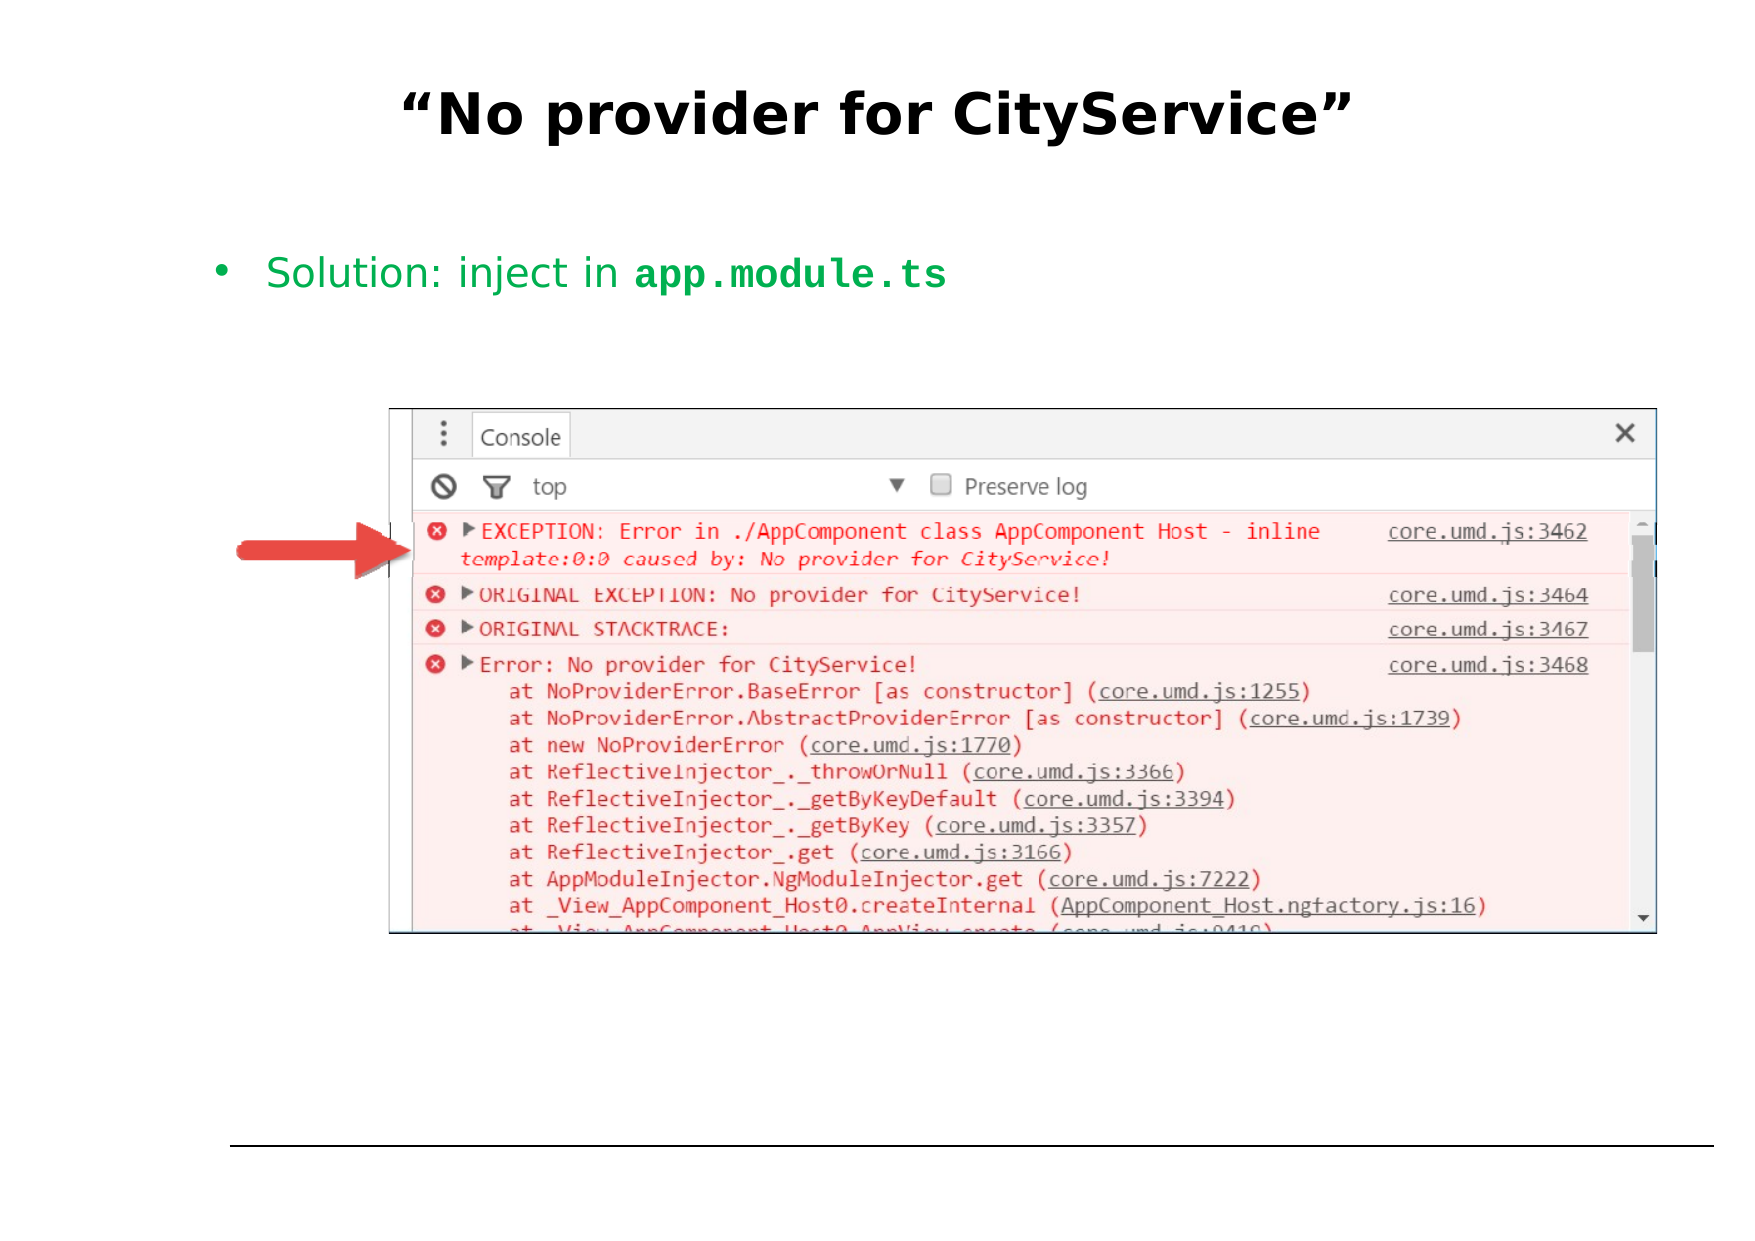

# “No provider for CityService”
Solution: inject in app.module.ts